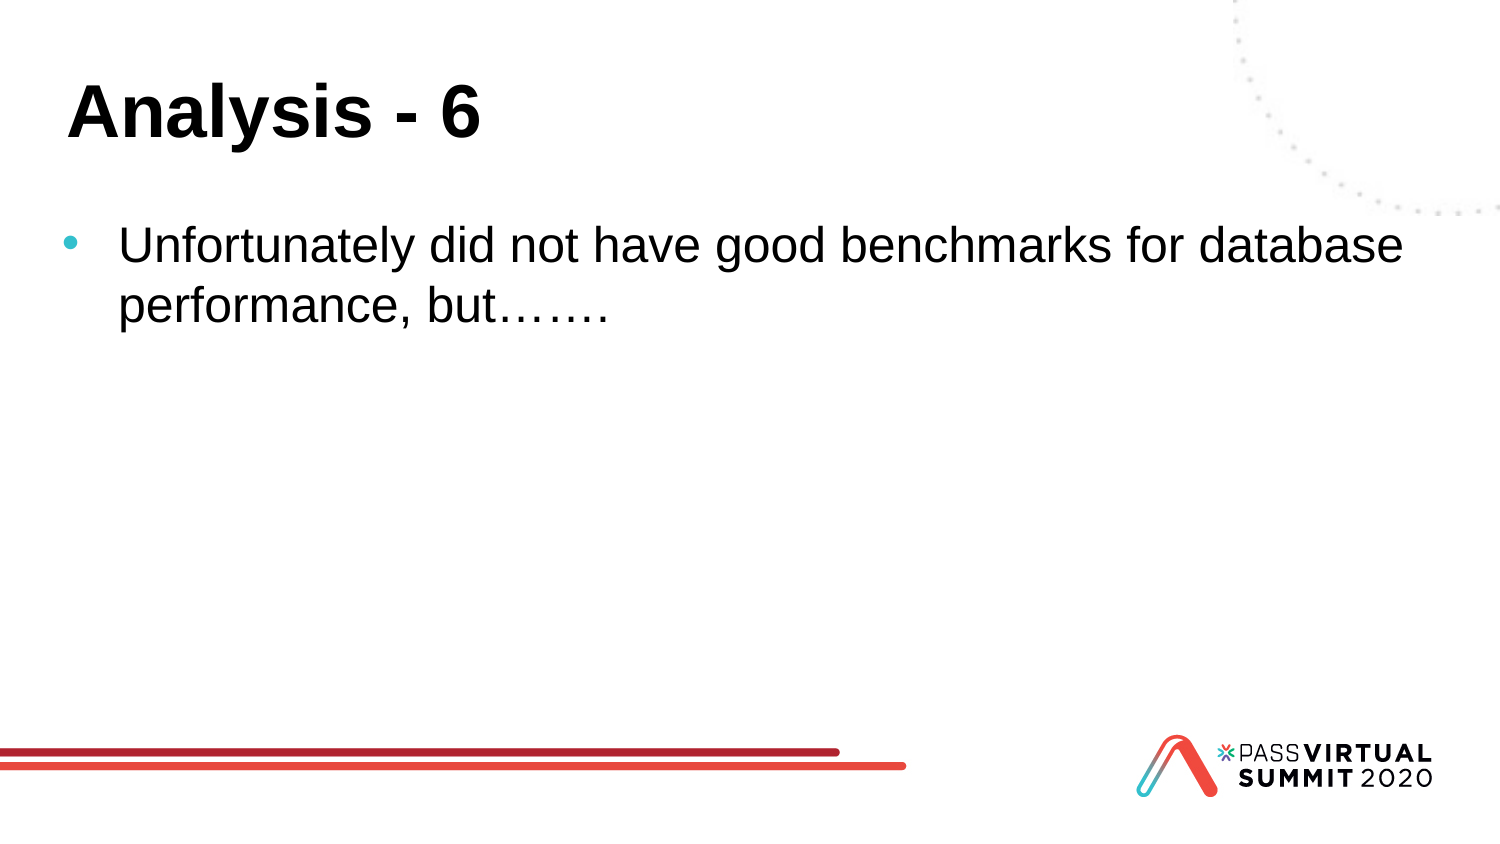

# Analysis - 6
Unfortunately did not have good benchmarks for database performance, but…….